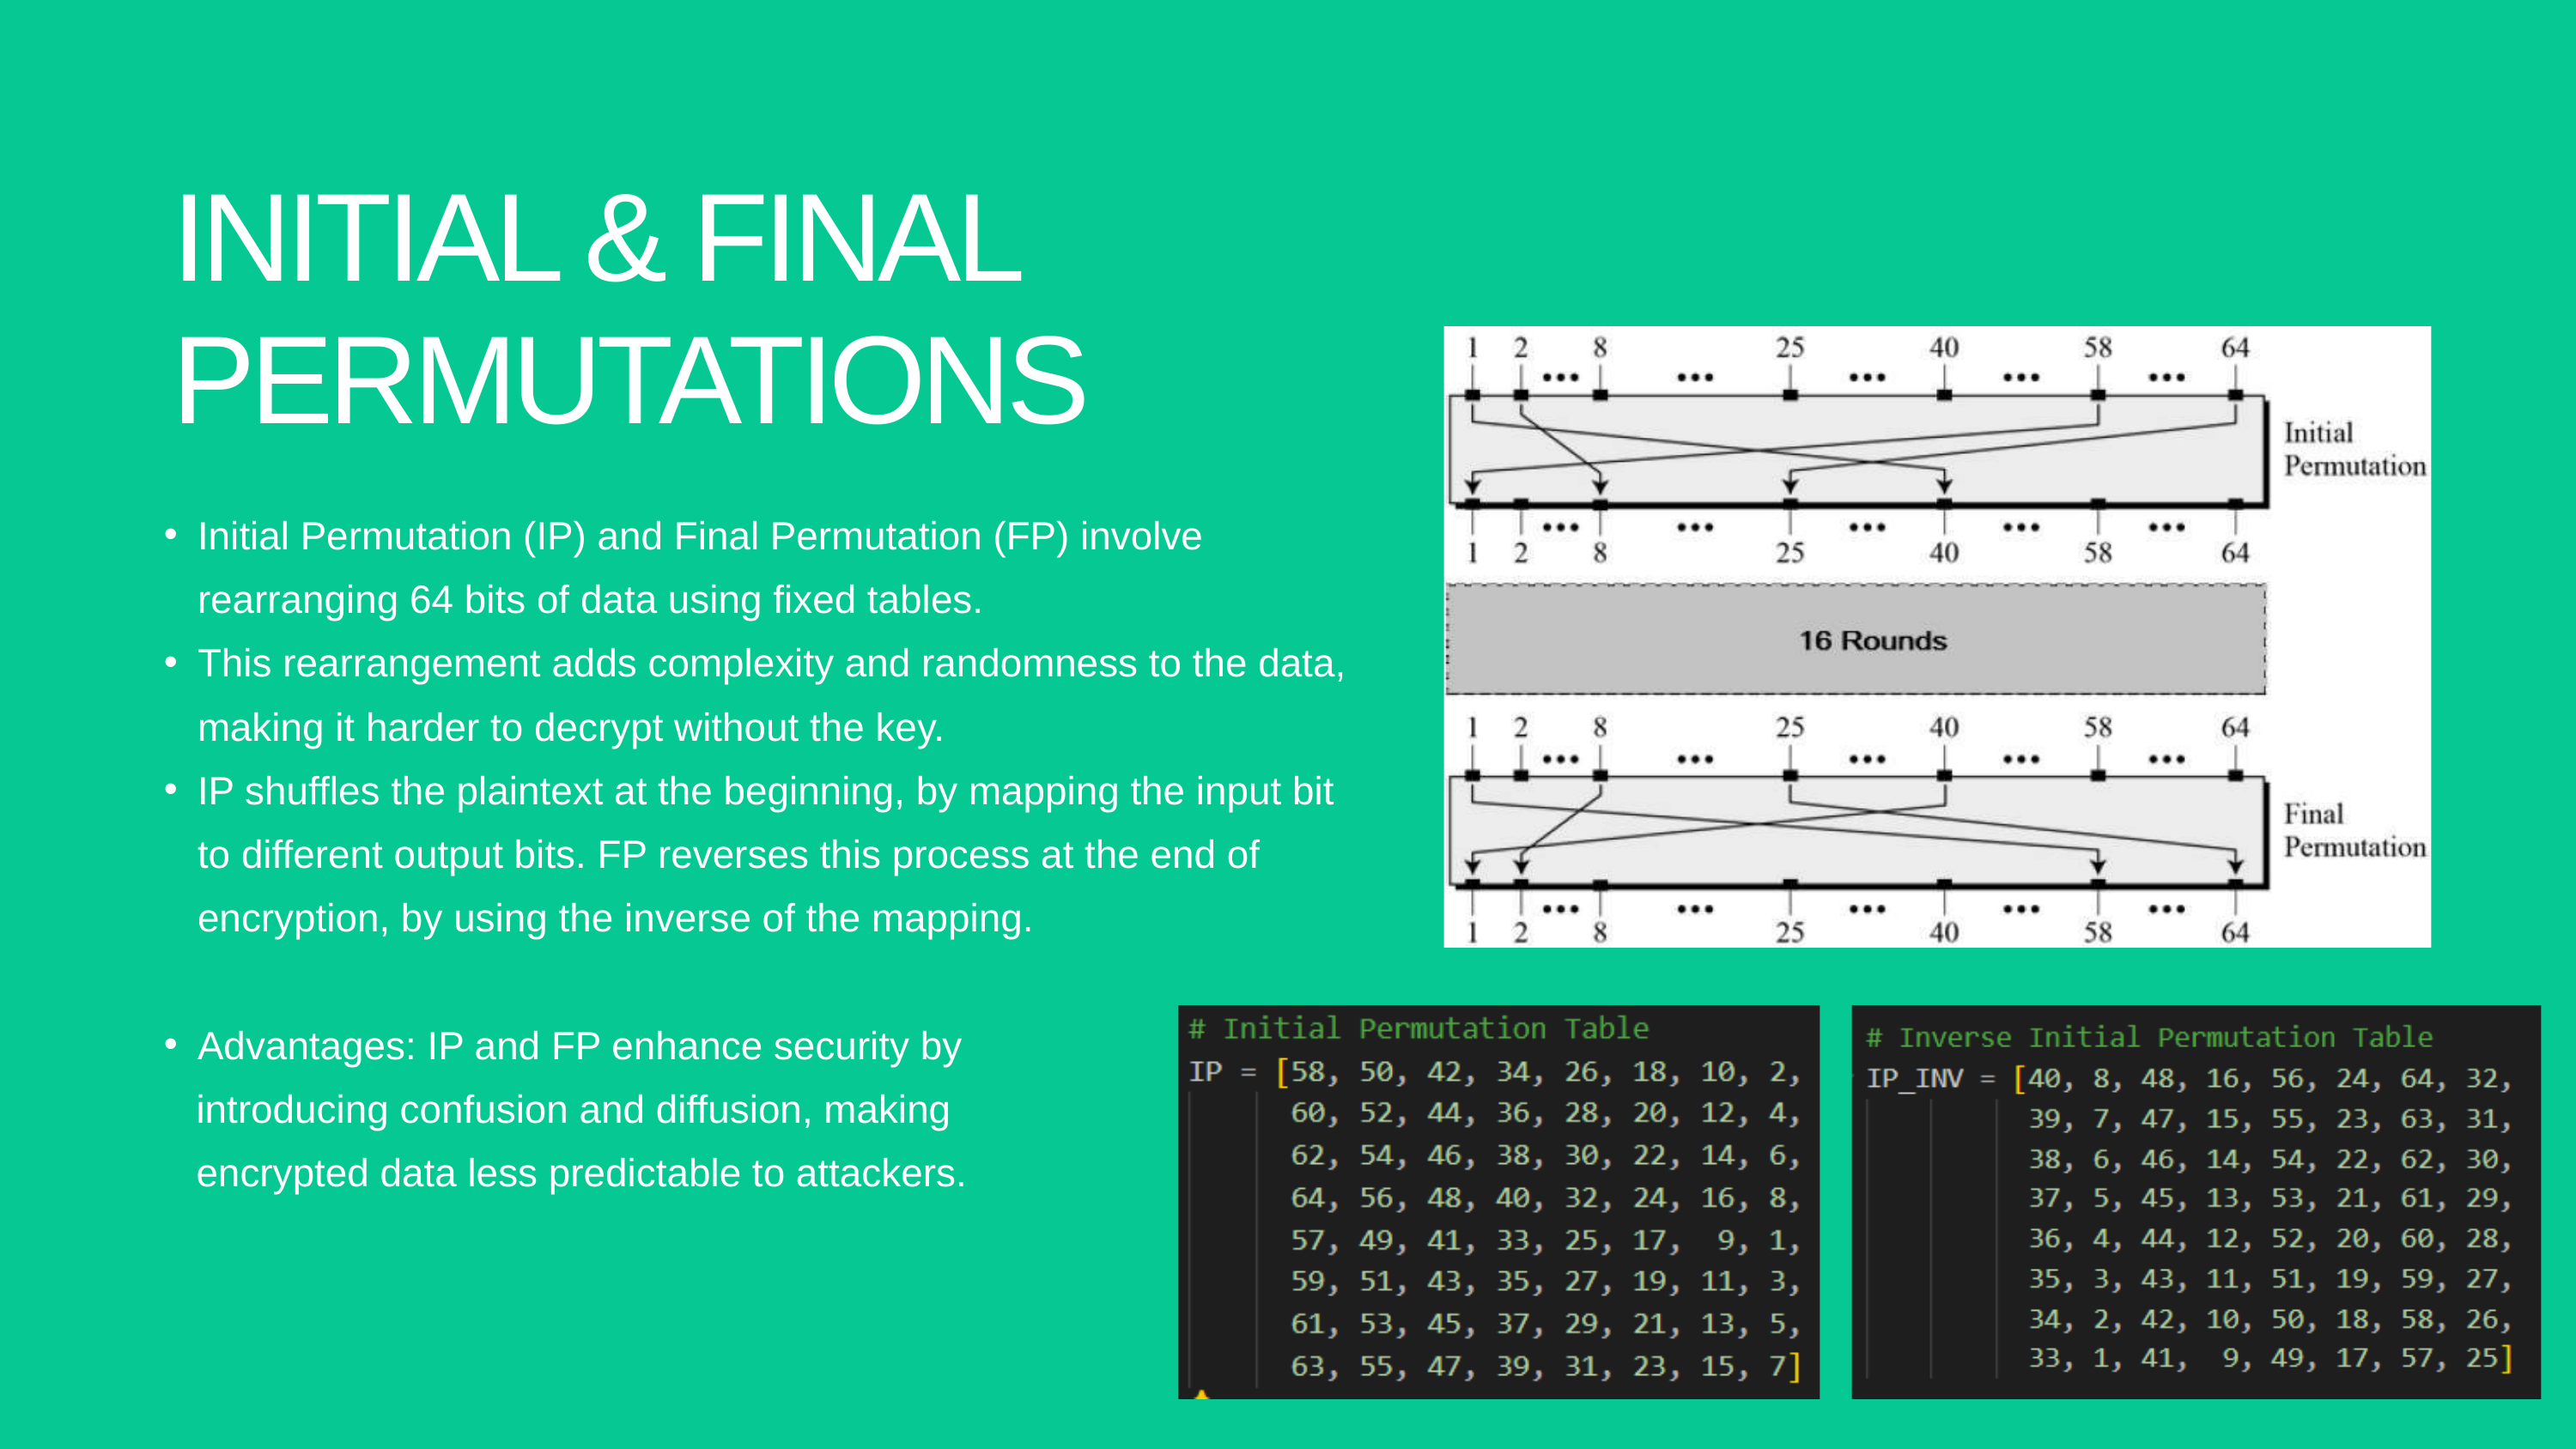

INITIAL & FINAL PERMUTATIONS

Initial Permutation (IP) and Final Permutation (FP) involve rearranging 64 bits of data using fixed tables.
This rearrangement adds complexity and randomness to the data, making it harder to decrypt without the key.
IP shuffles the plaintext at the beginning, by mapping the input bit to different output bits. FP reverses this process at the end of encryption, by using the inverse of the mapping.

Advantages: IP and FP enhance security by
      introducing confusion and diffusion, making
      encrypted data less predictable to attackers.